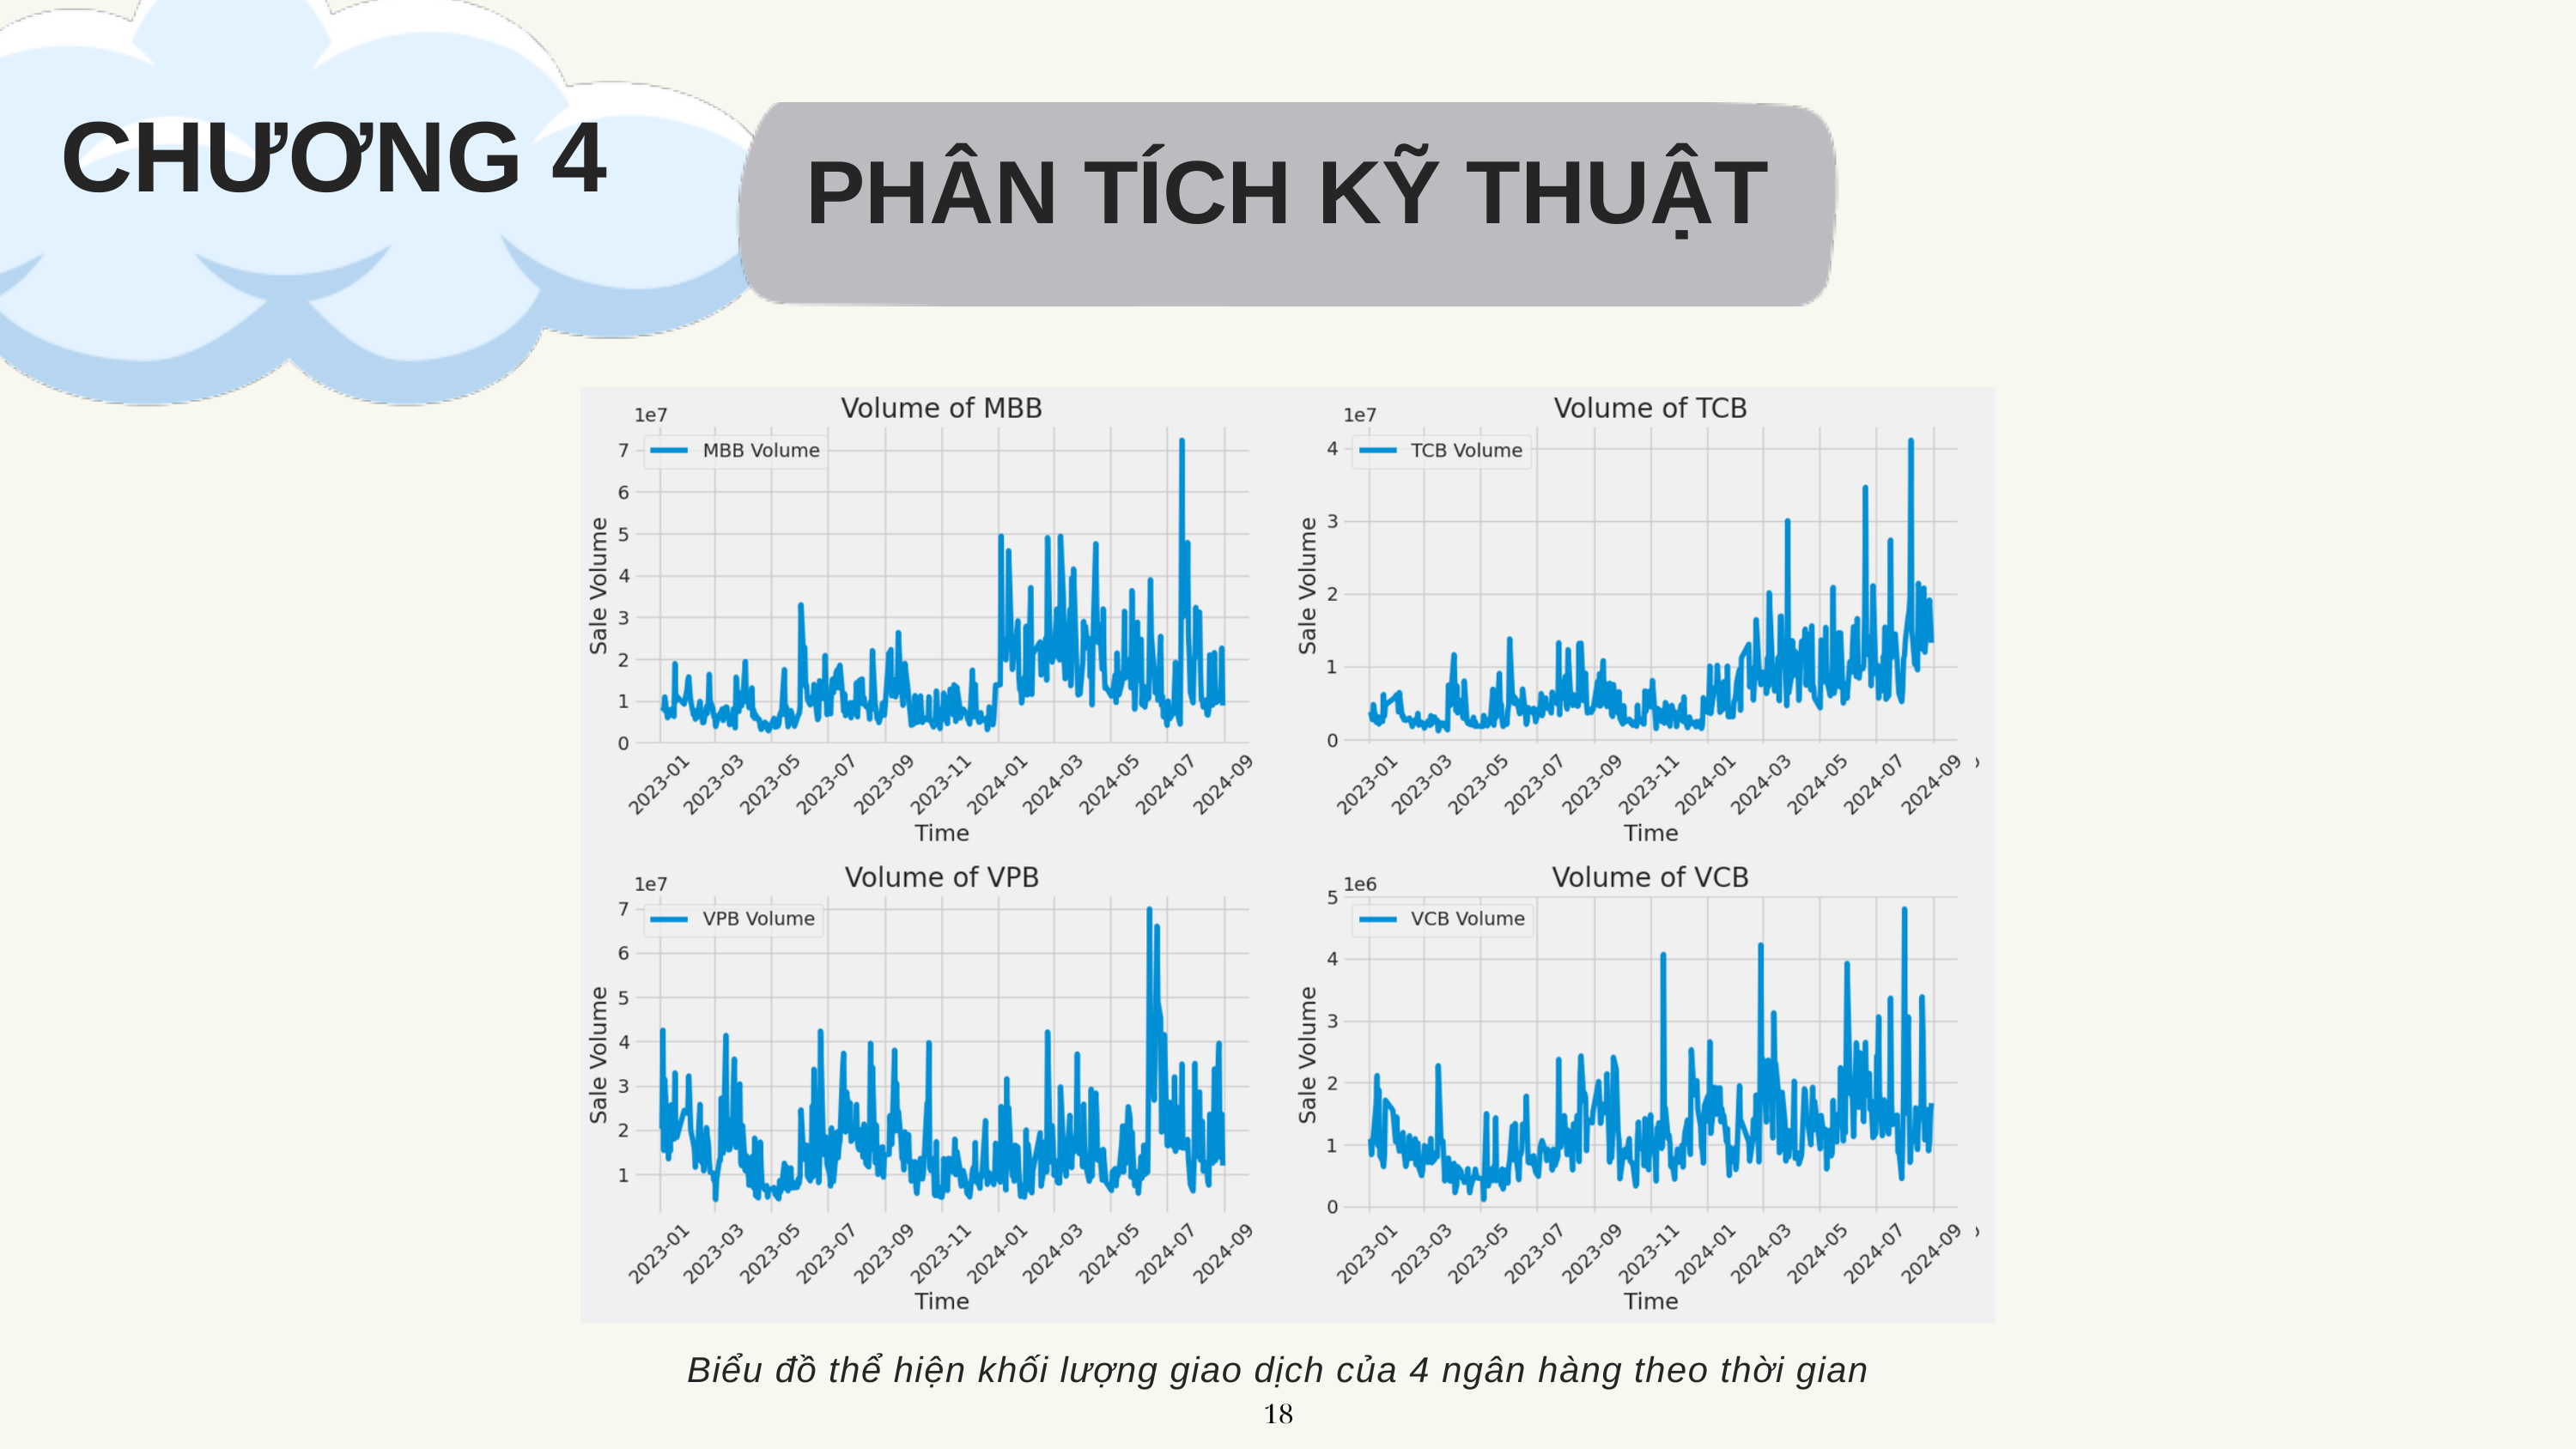

PHÂN TÍCH KỸ THUẬT
CHƯƠNG 4

Biểu đồ thể hiện khối lượng giao dịch của 4 ngân hàng theo thời gian
18